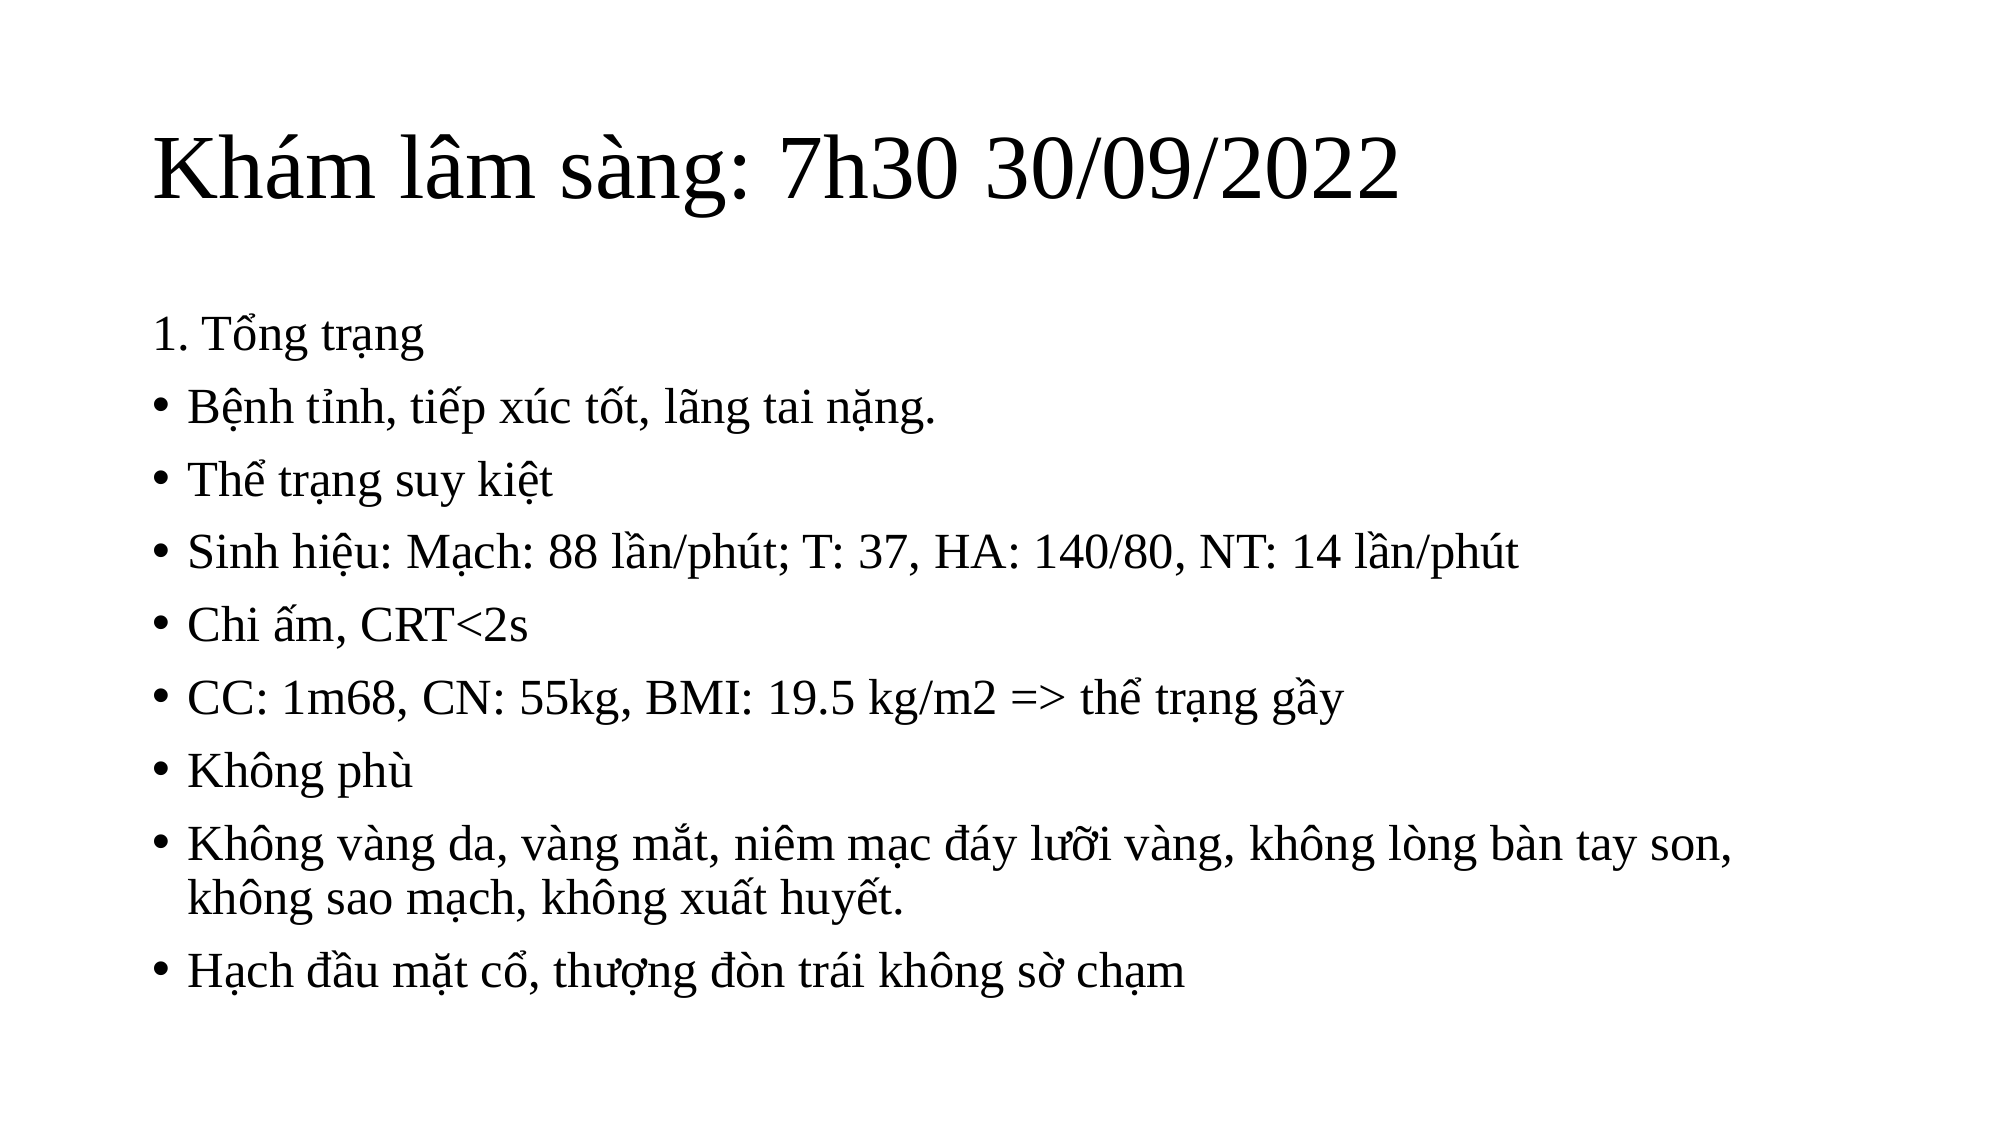

# Khám lâm sàng: 7h30 30/09/2022
1. Tổng trạng
Bệnh tỉnh, tiếp xúc tốt, lãng tai nặng.
Thể trạng suy kiệt
Sinh hiệu: Mạch: 88 lần/phút; T: 37, HA: 140/80, NT: 14 lần/phút
Chi ấm, CRT<2s
CC: 1m68, CN: 55kg, BMI: 19.5 kg/m2 => thể trạng gầy
Không phù
Không vàng da, vàng mắt, niêm mạc đáy lưỡi vàng, không lòng bàn tay son, không sao mạch, không xuất huyết.
Hạch đầu mặt cổ, thượng đòn trái không sờ chạm